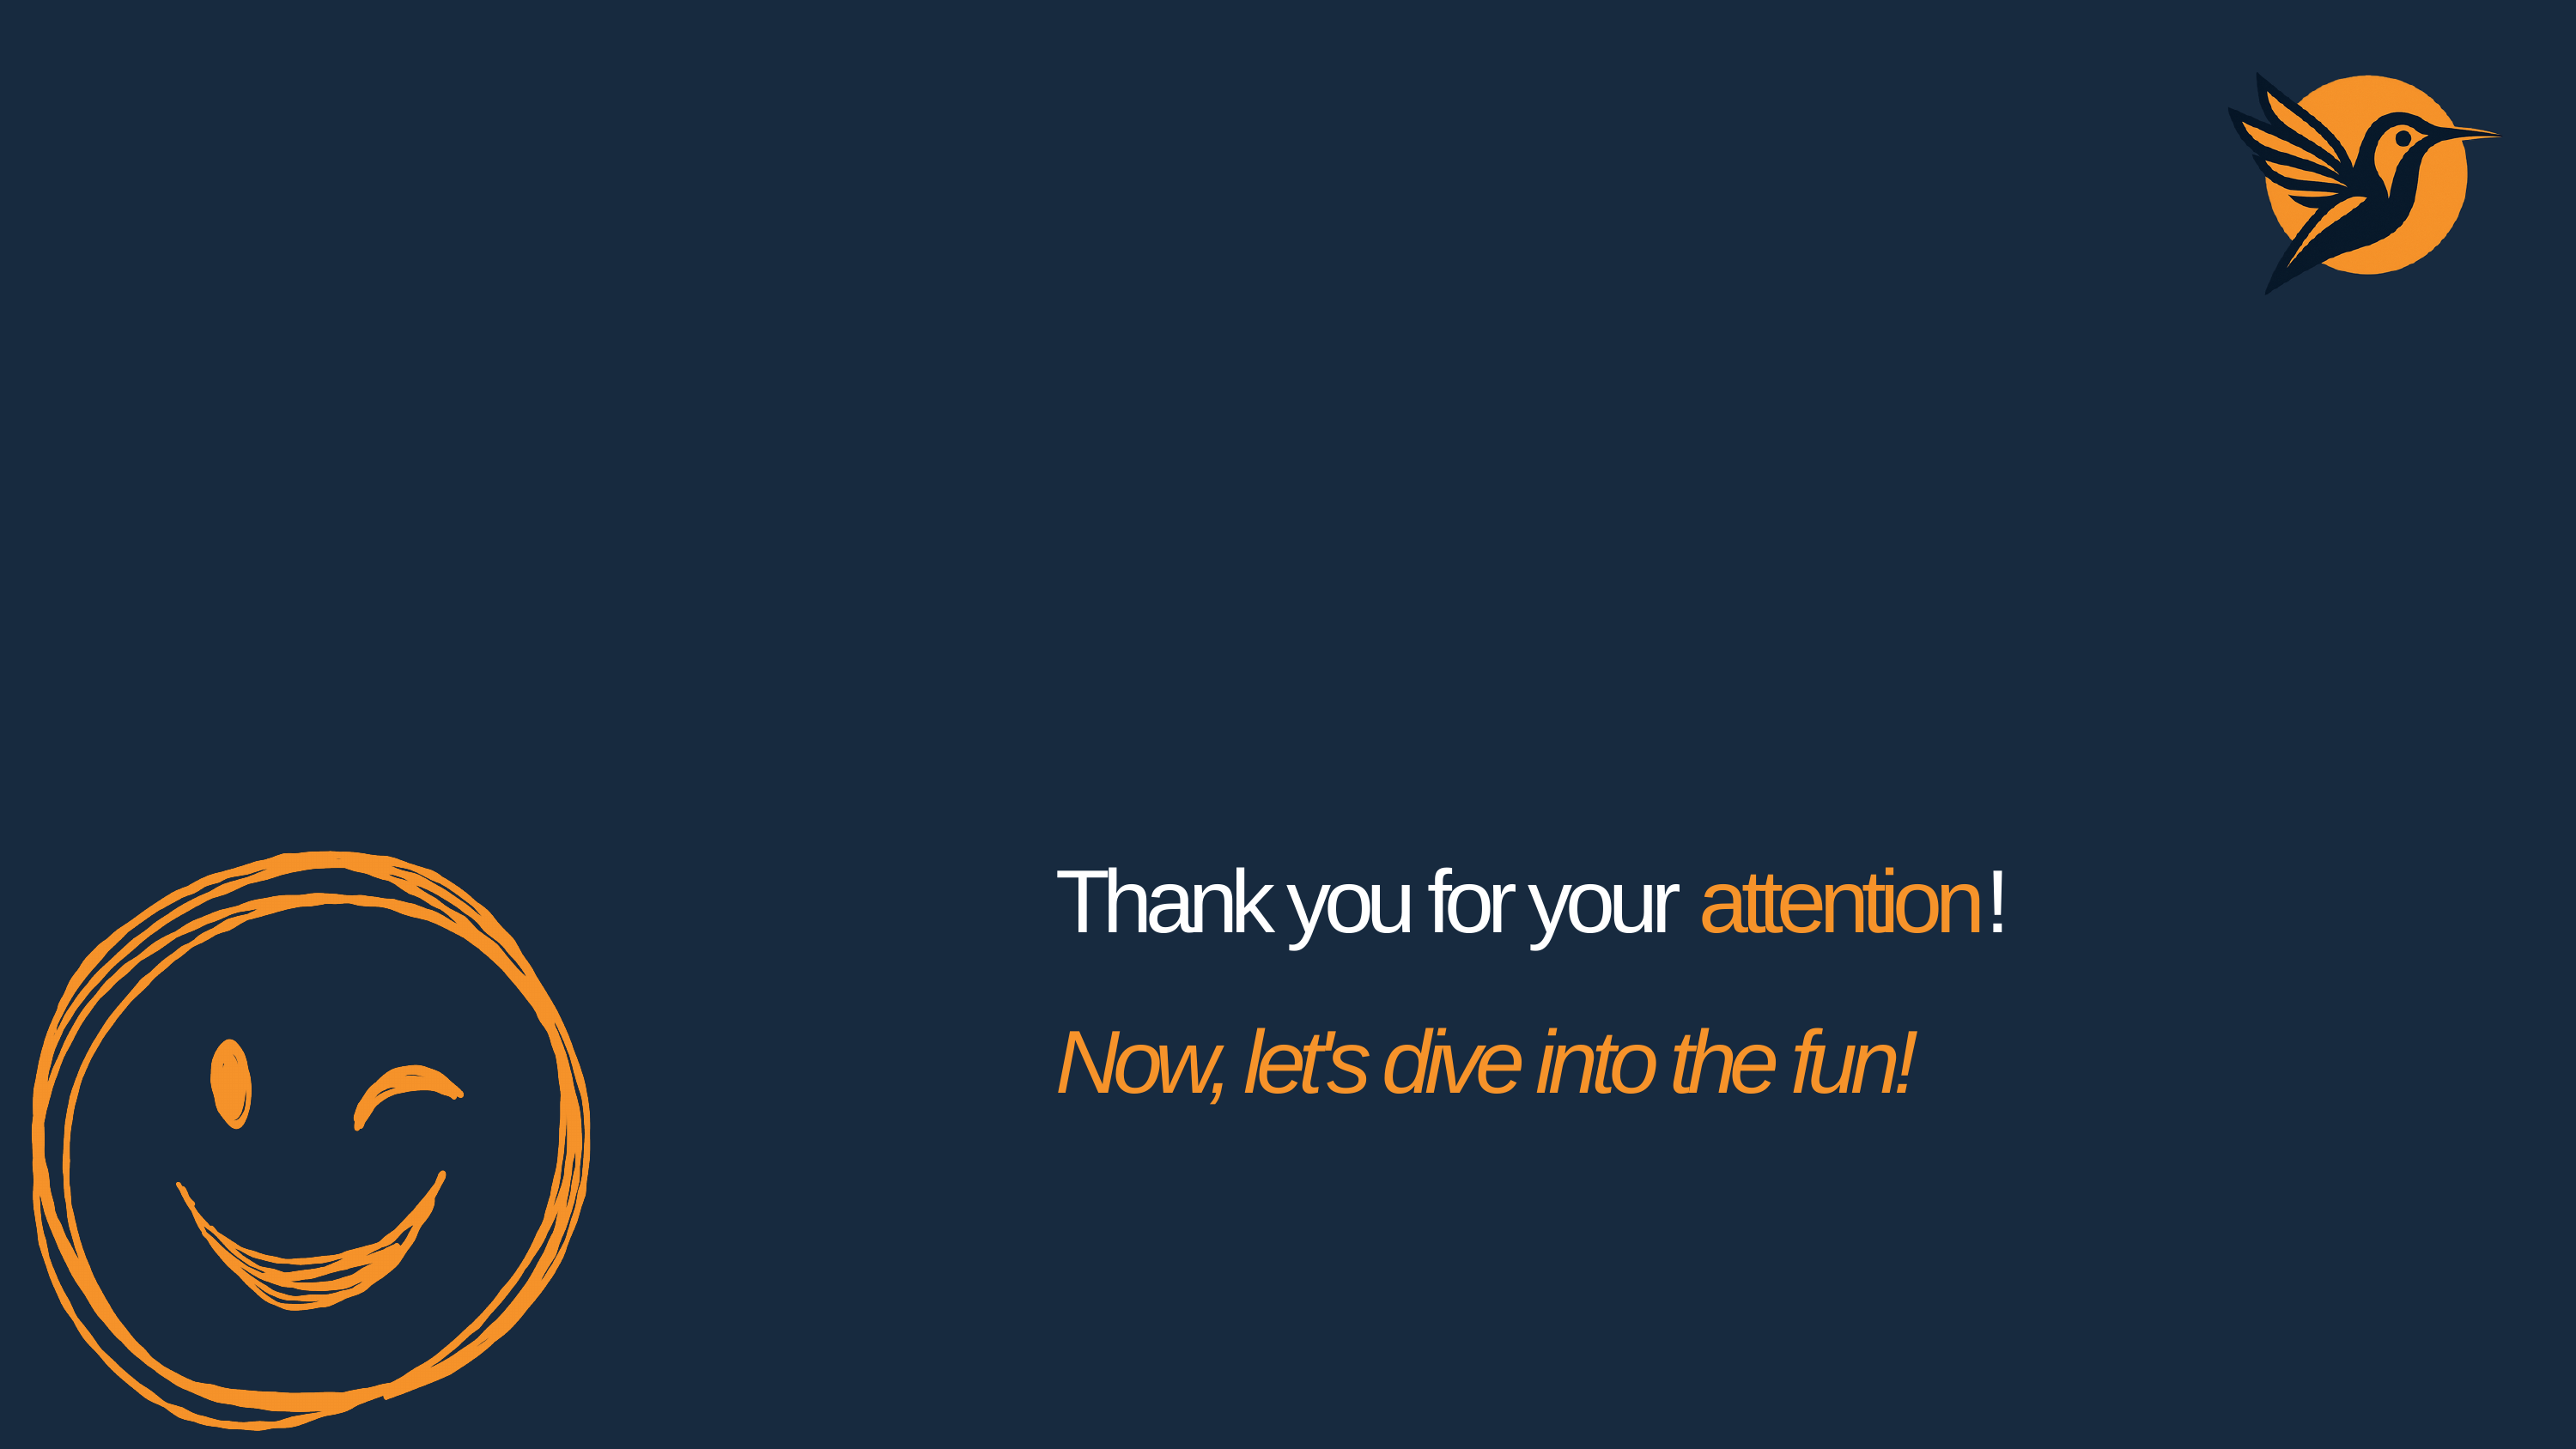

Thank you for your attention!

Now, let's dive into the fun!